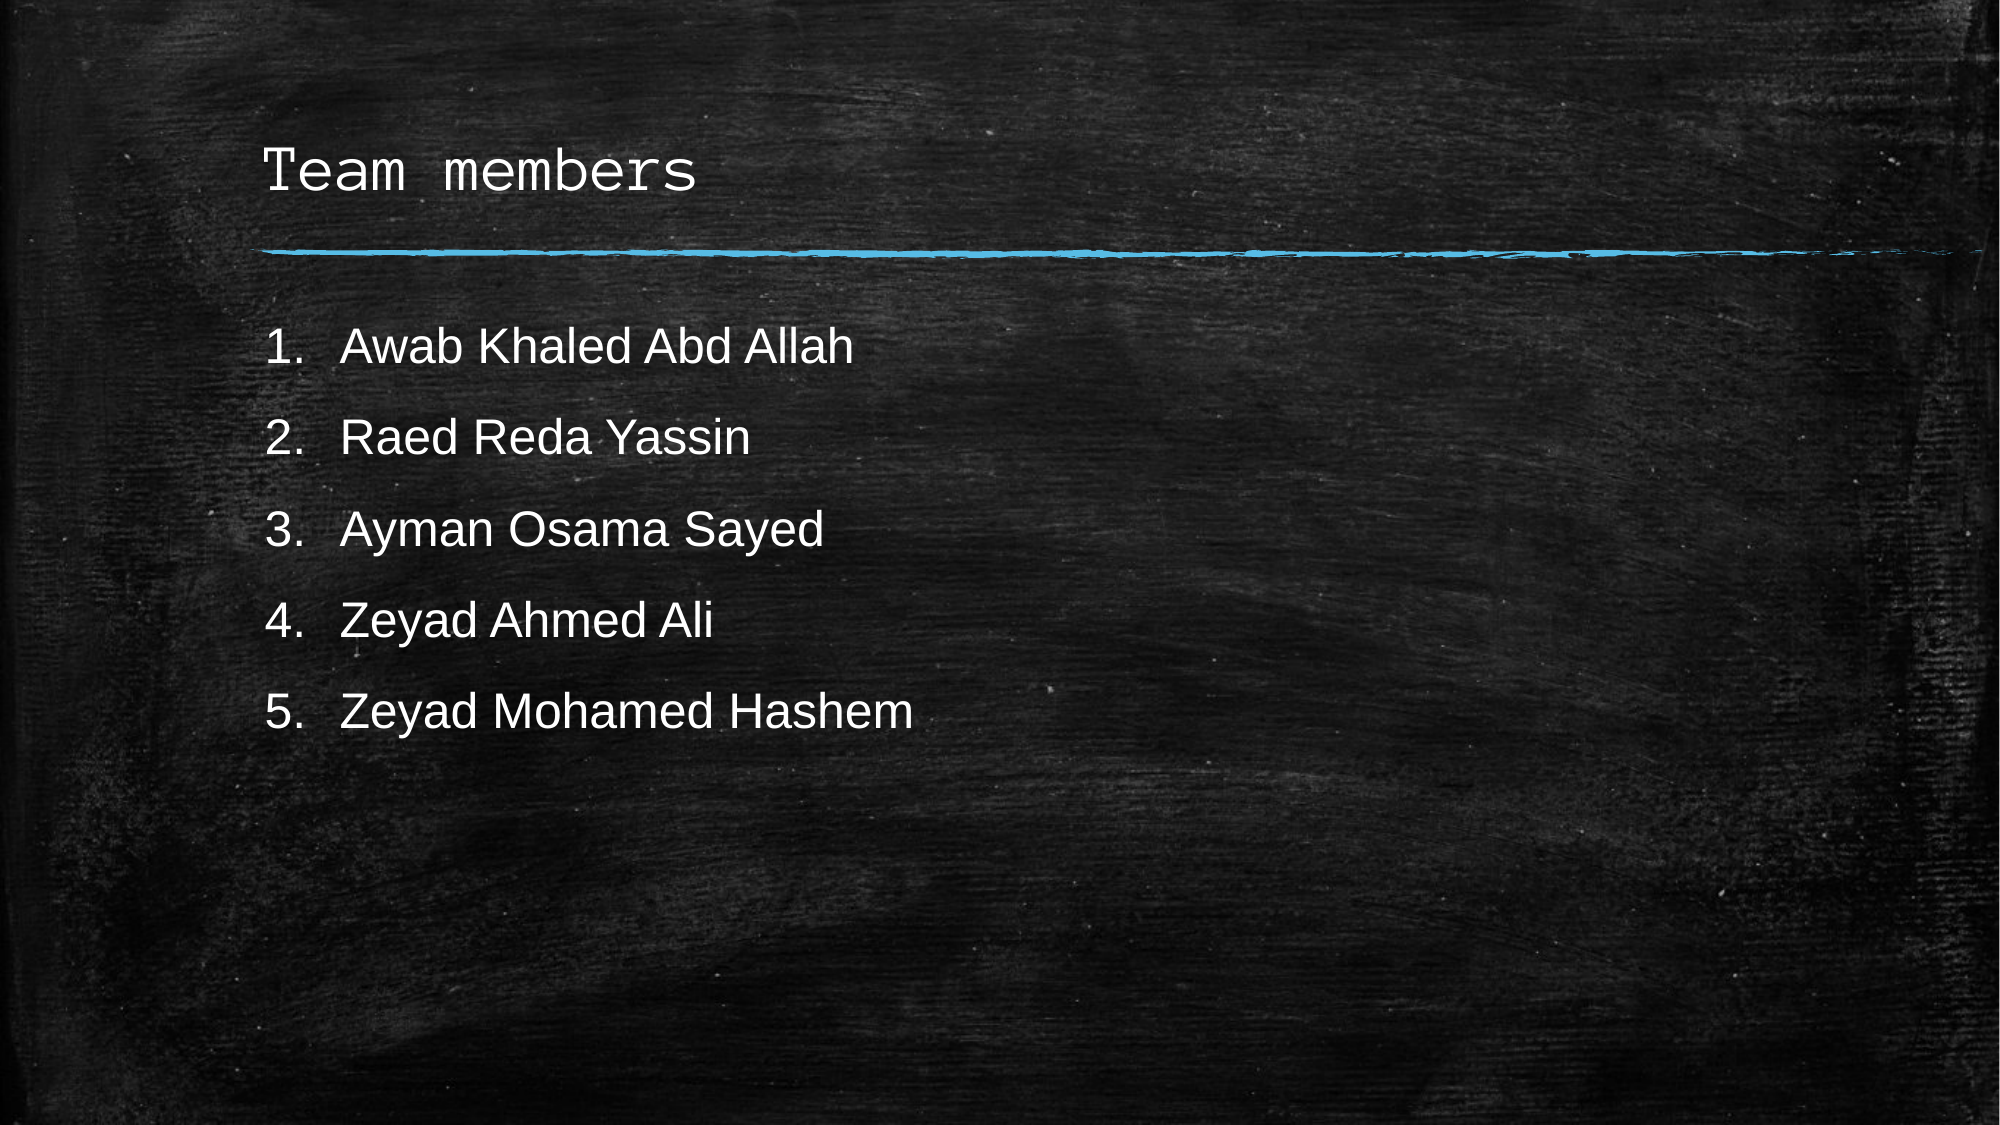

# Team members
Awab Khaled Abd Allah
Raed Reda Yassin
Ayman Osama Sayed
Zeyad Ahmed Ali
Zeyad Mohamed Hashem